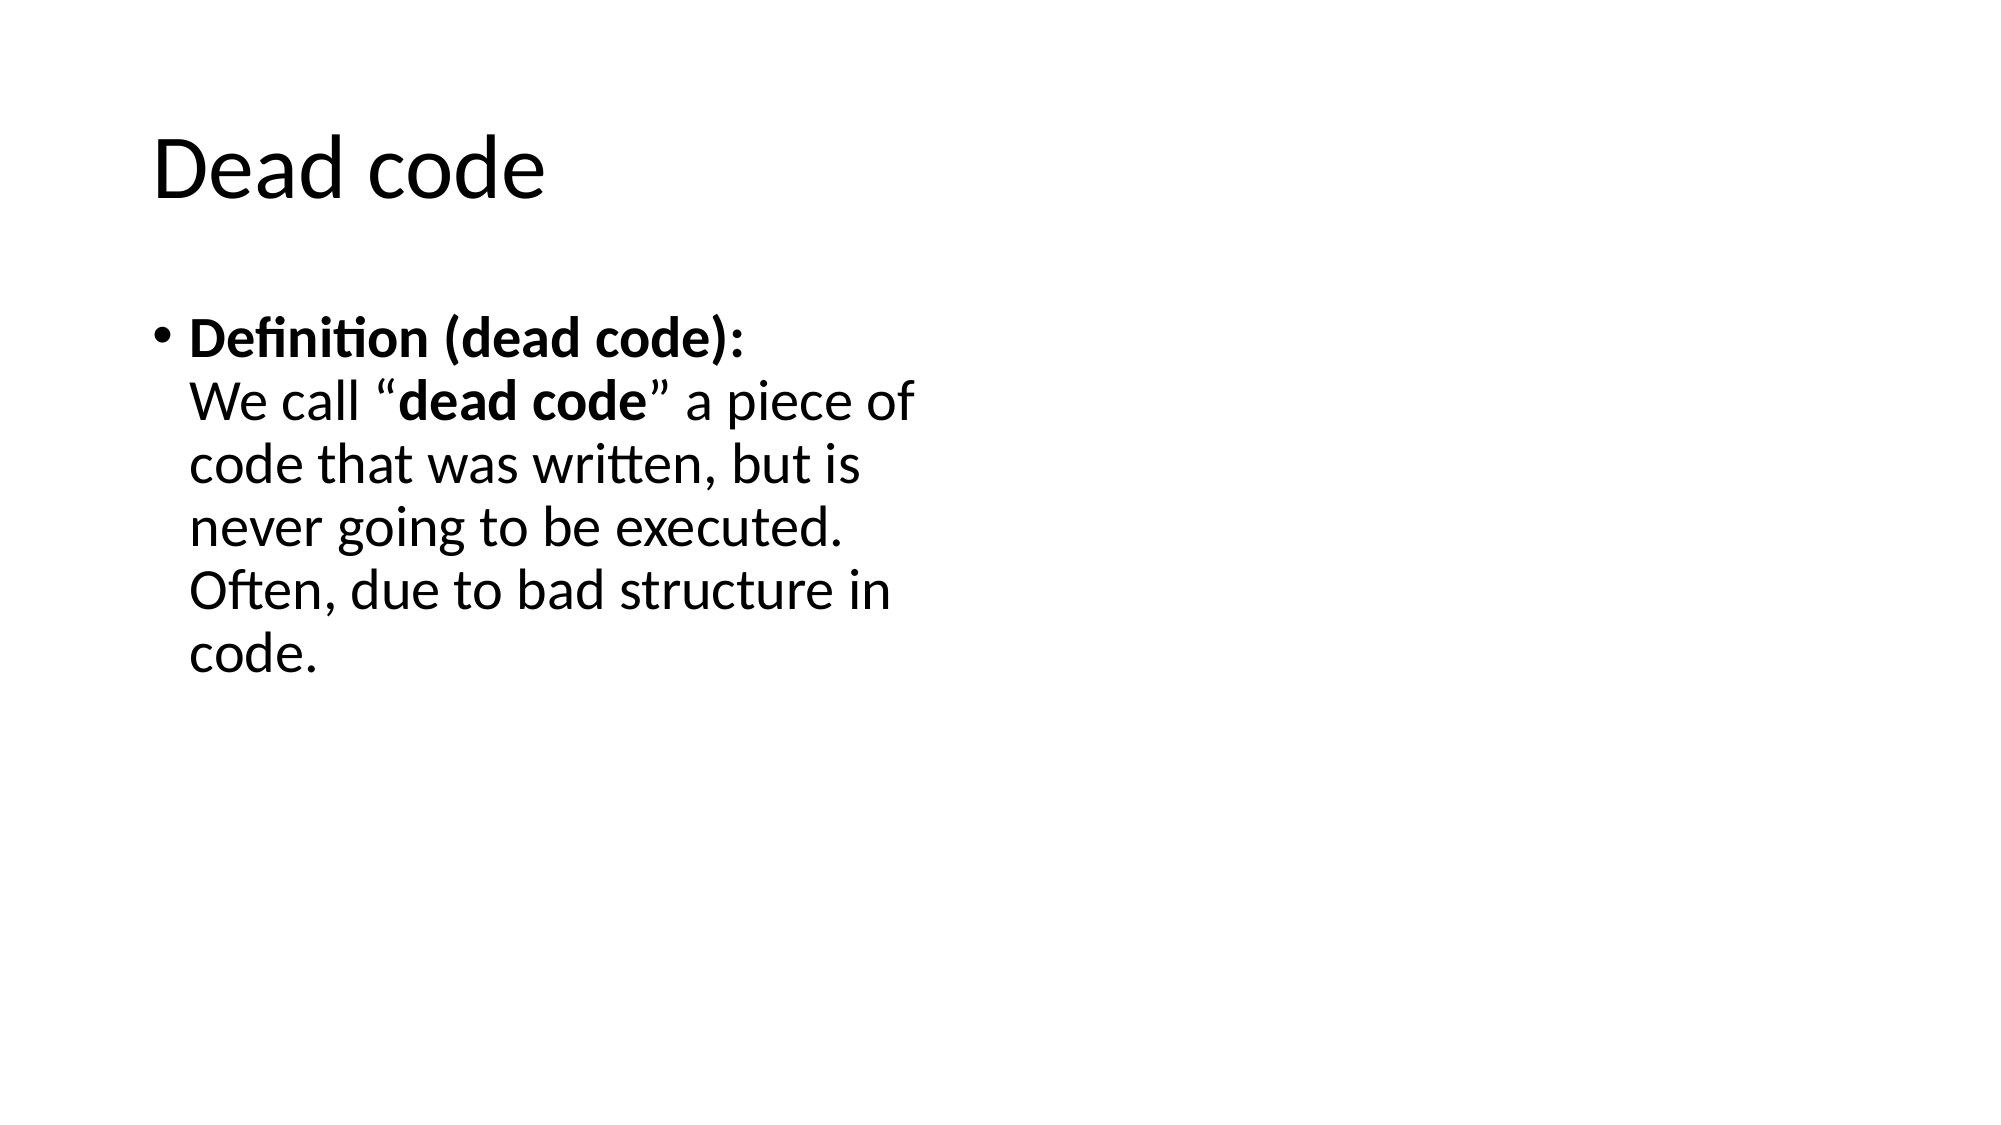

# Dead code
Definition (dead code):
We call “dead code” a piece of code that was written, but is never going to be executed. Often, due to bad structure in code.